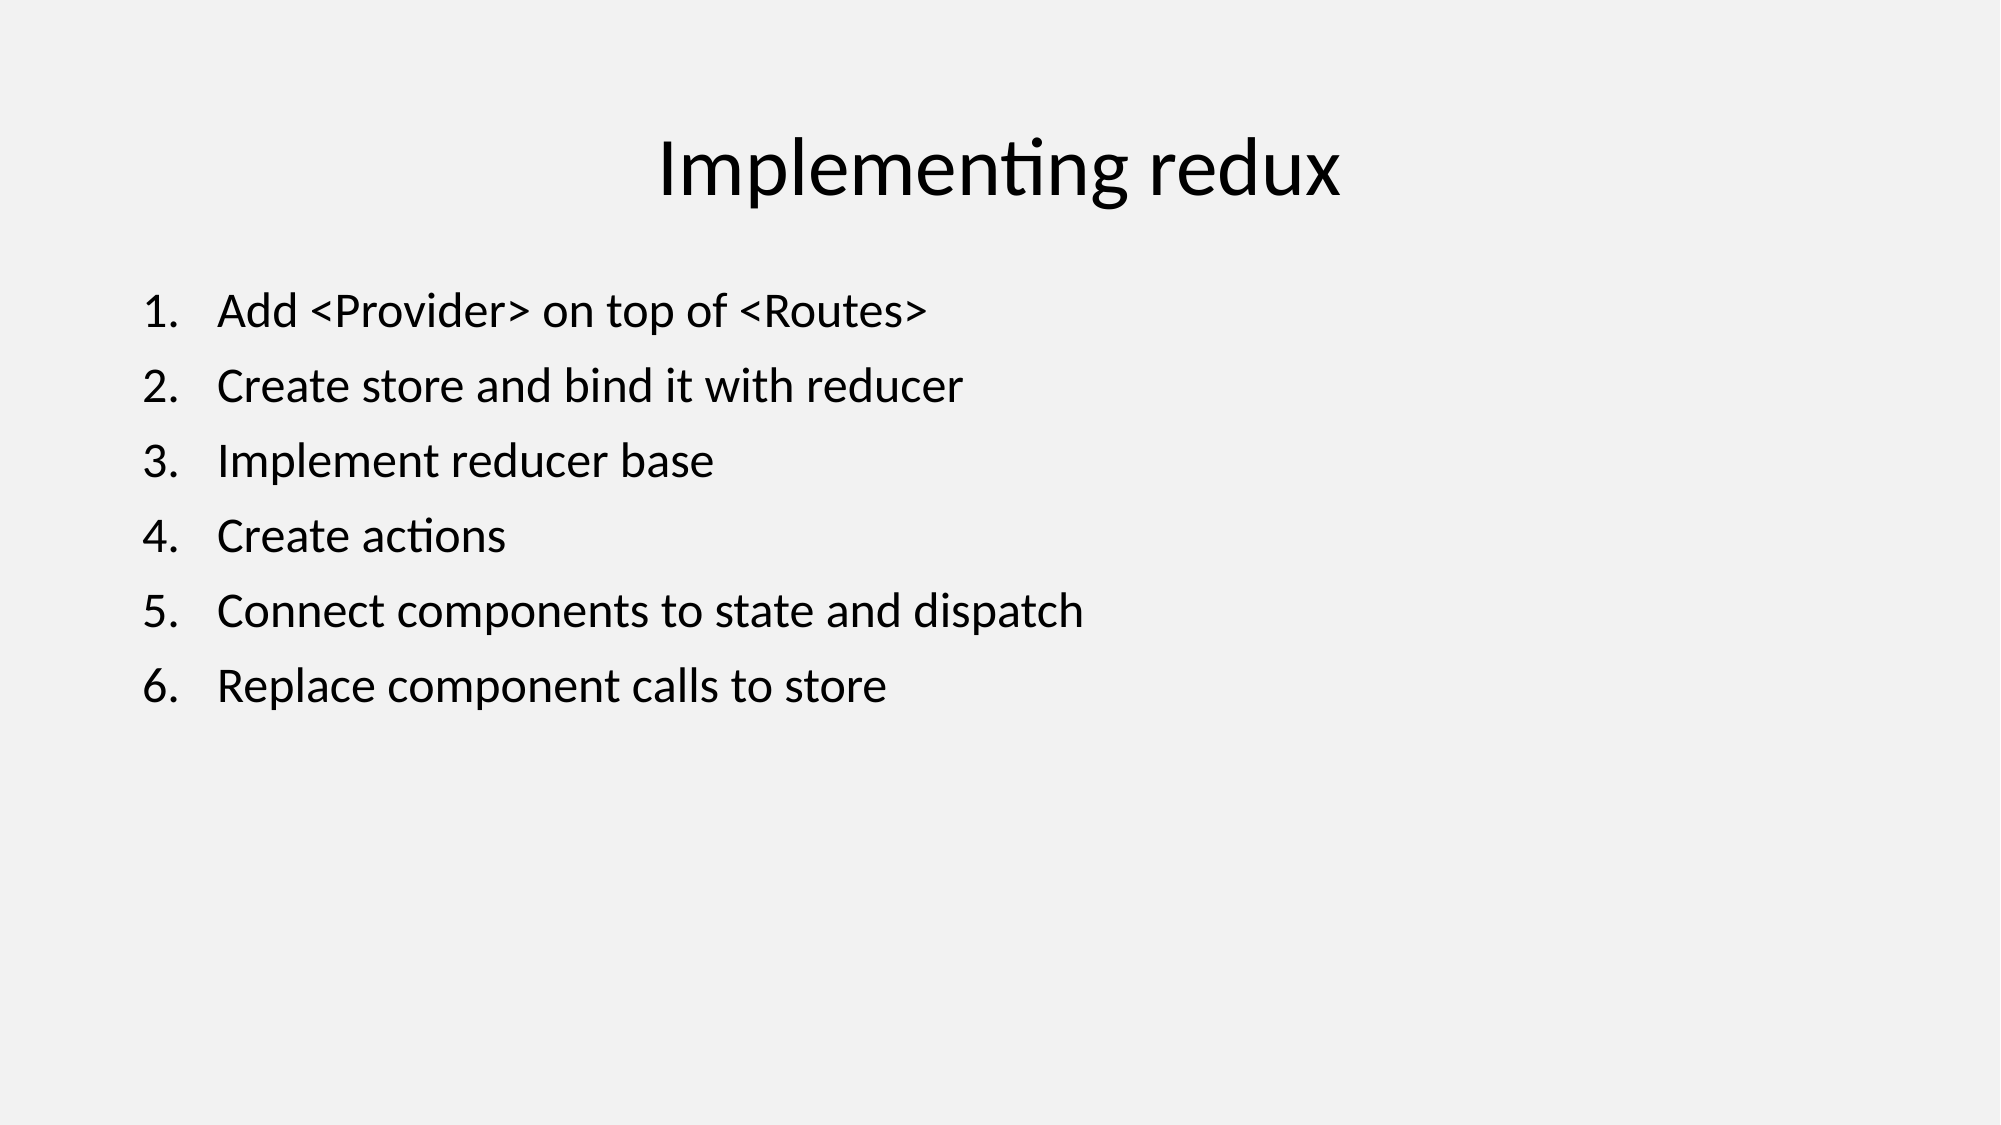

# Implementing redux
Add <Provider> on top of <Routes>
Create store and bind it with reducer
Implement reducer base
Create actions
Connect components to state and dispatch
Replace component calls to store